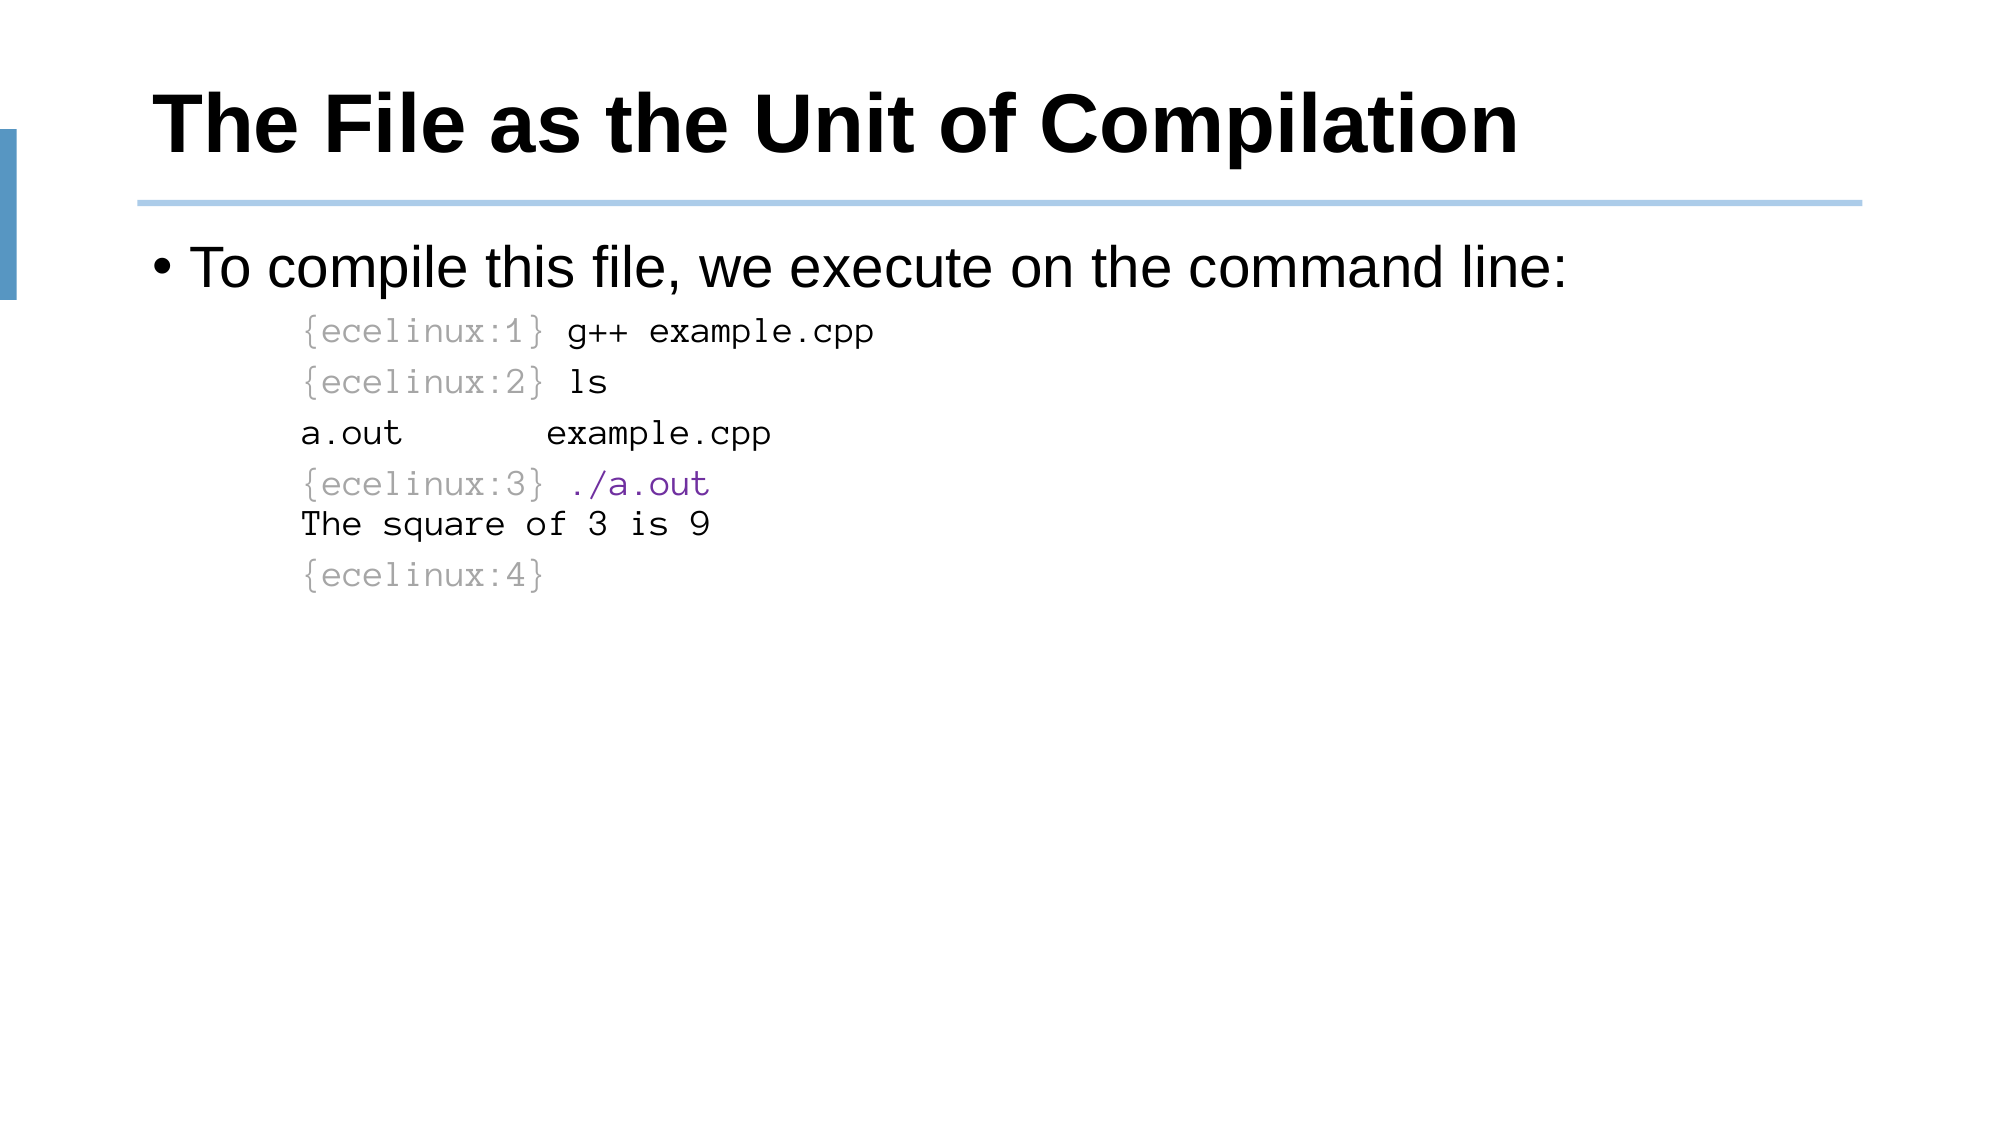

# The File as the Unit of Compilation
To compile this file, we execute on the command line:
{ecelinux:1} g++ example.cpp
{ecelinux:2} ls
a.out       example.cpp
{ecelinux:3} ./a.out
The square of 3 is 9
{ecelinux:4}